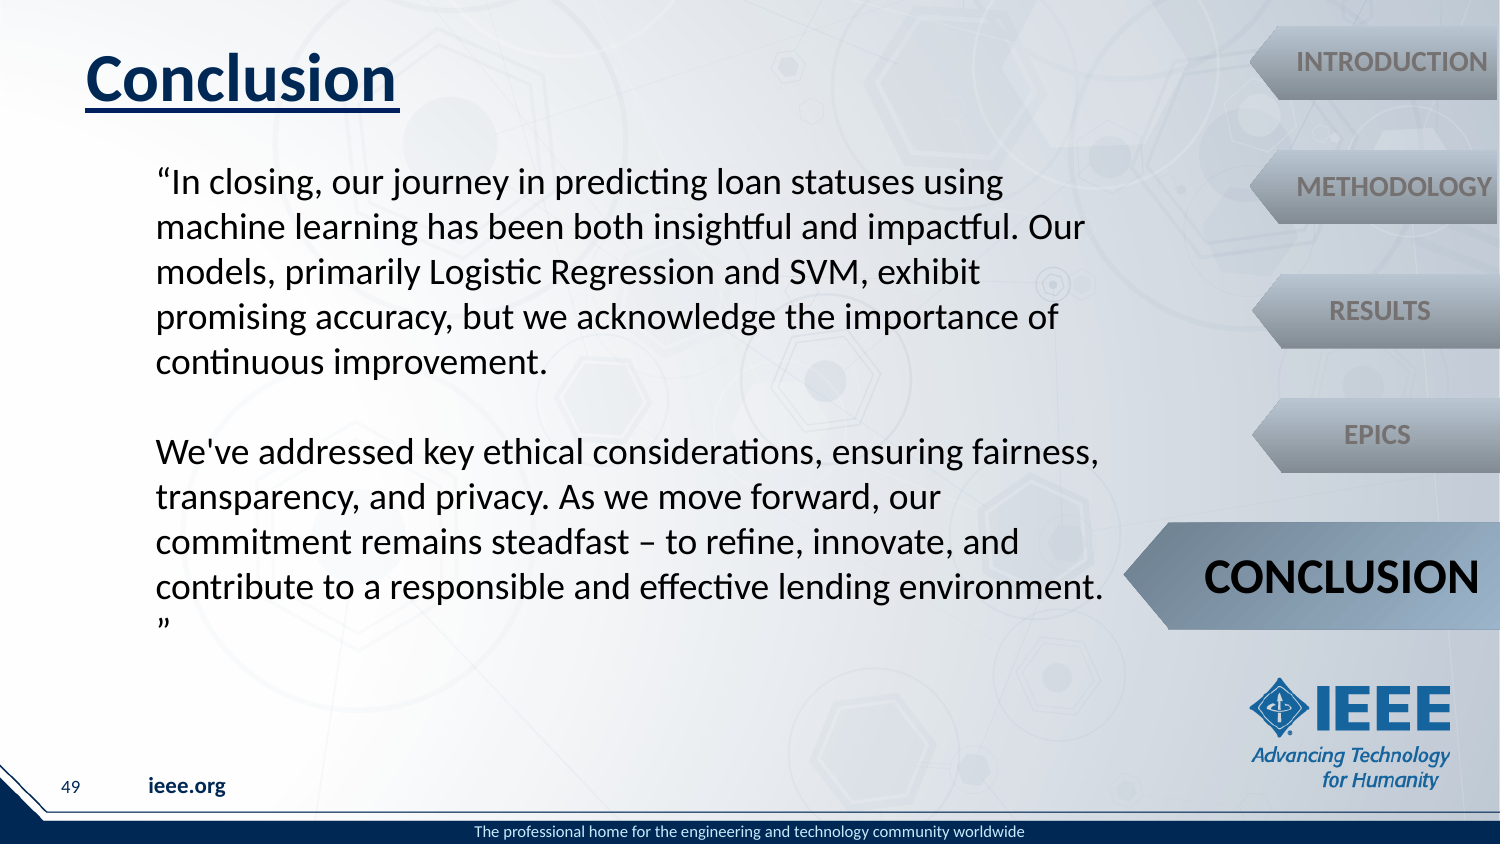

# Conclusion

INTRODUCTION
“In closing, our journey in predicting loan statuses using machine learning has been both insightful and impactful. Our models, primarily Logistic Regression and SVM, exhibit promising accuracy, but we acknowledge the importance of continuous improvement.

We've addressed key ethical considerations, ensuring fairness, transparency, and privacy. As we move forward, our commitment remains steadfast – to refine, innovate, and contribute to a responsible and effective lending environment. ”

METHODOLOGY

RESULTS

EPICS

CONCLUSION
49